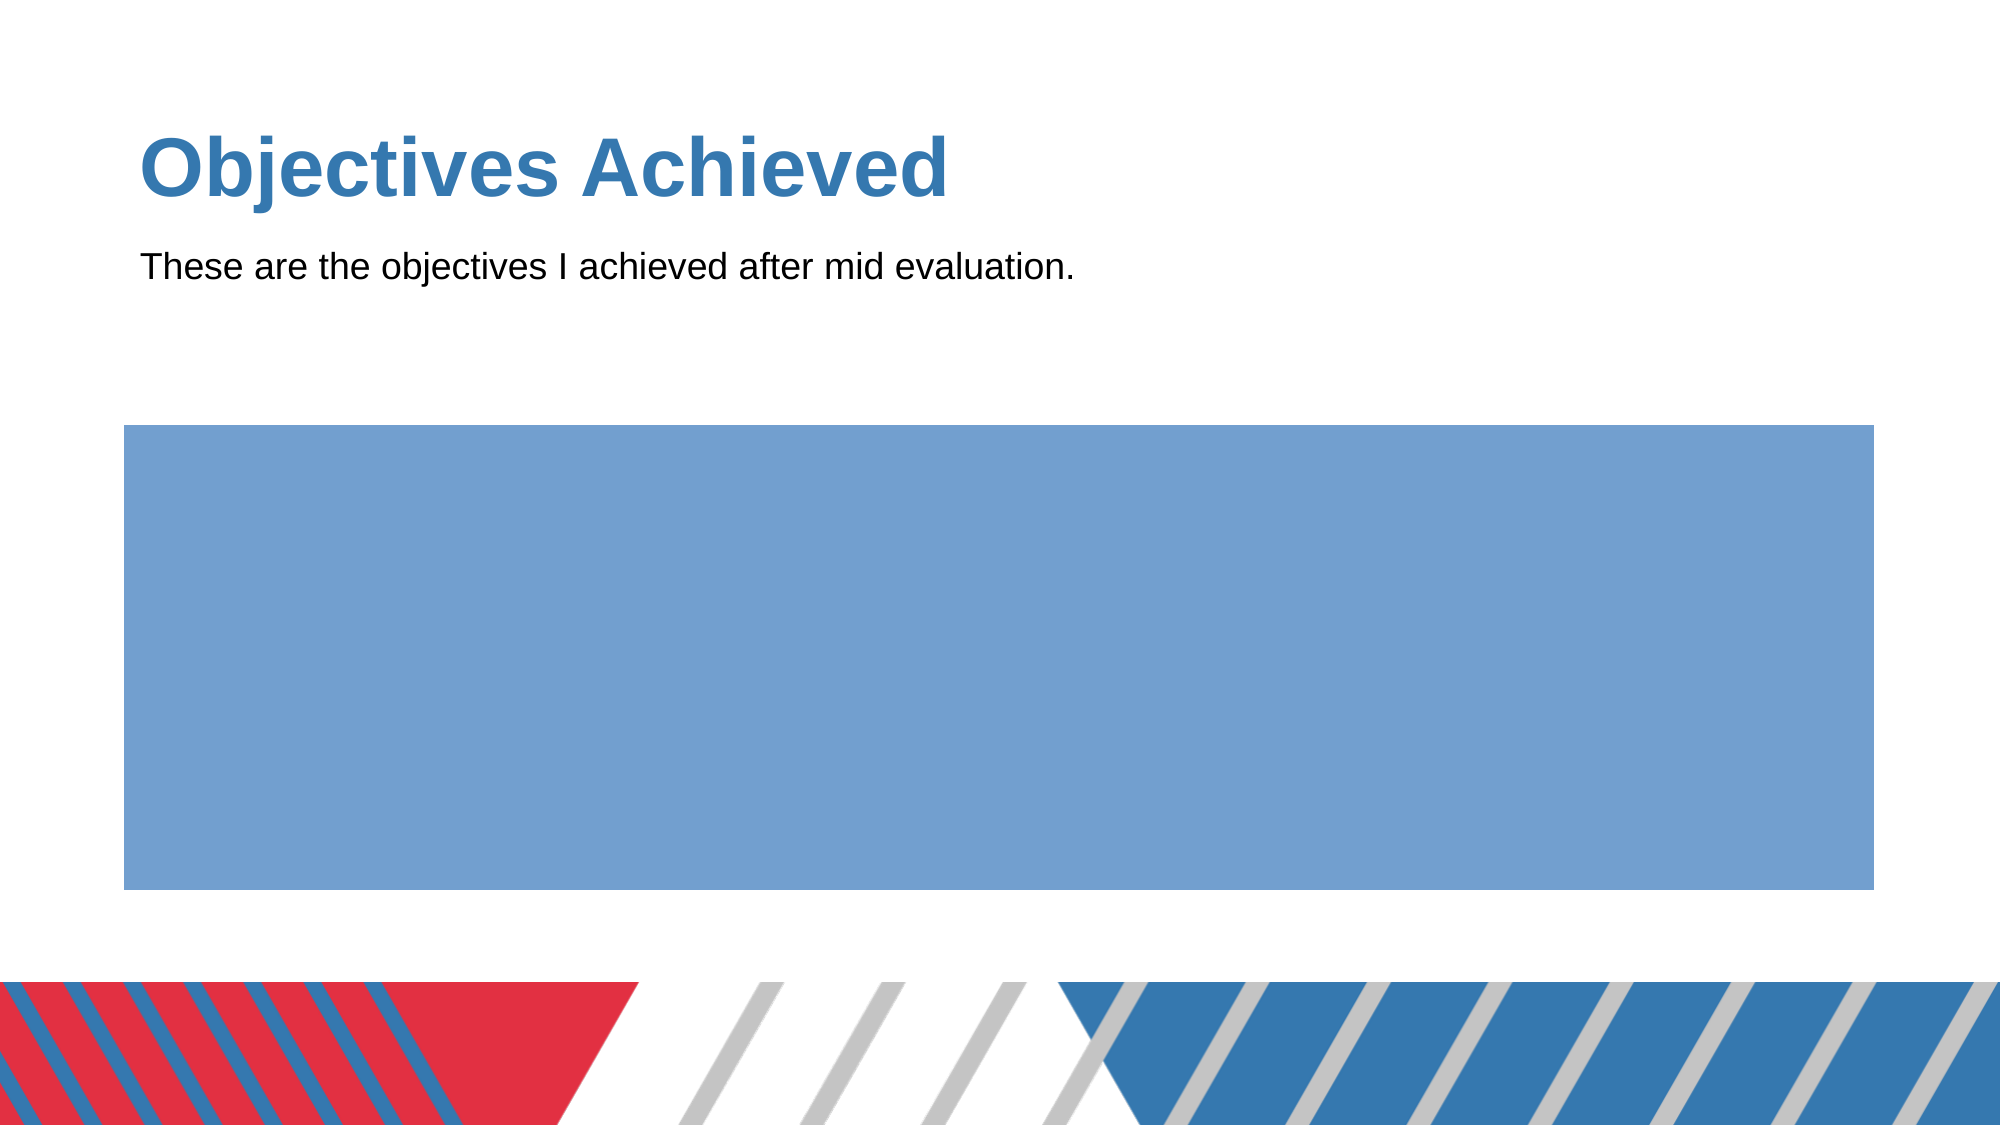

# Objectives Achieved
These are the objectives I achieved after mid evaluation.
6. A simple robot that traverses the terrain.
7. *Accounting for local slope gradient. E.g., if the rover has a physical constraint of a tolerance of 30 degrees to climb a slope, it will only follow a trajectory that satisfies this constraint.